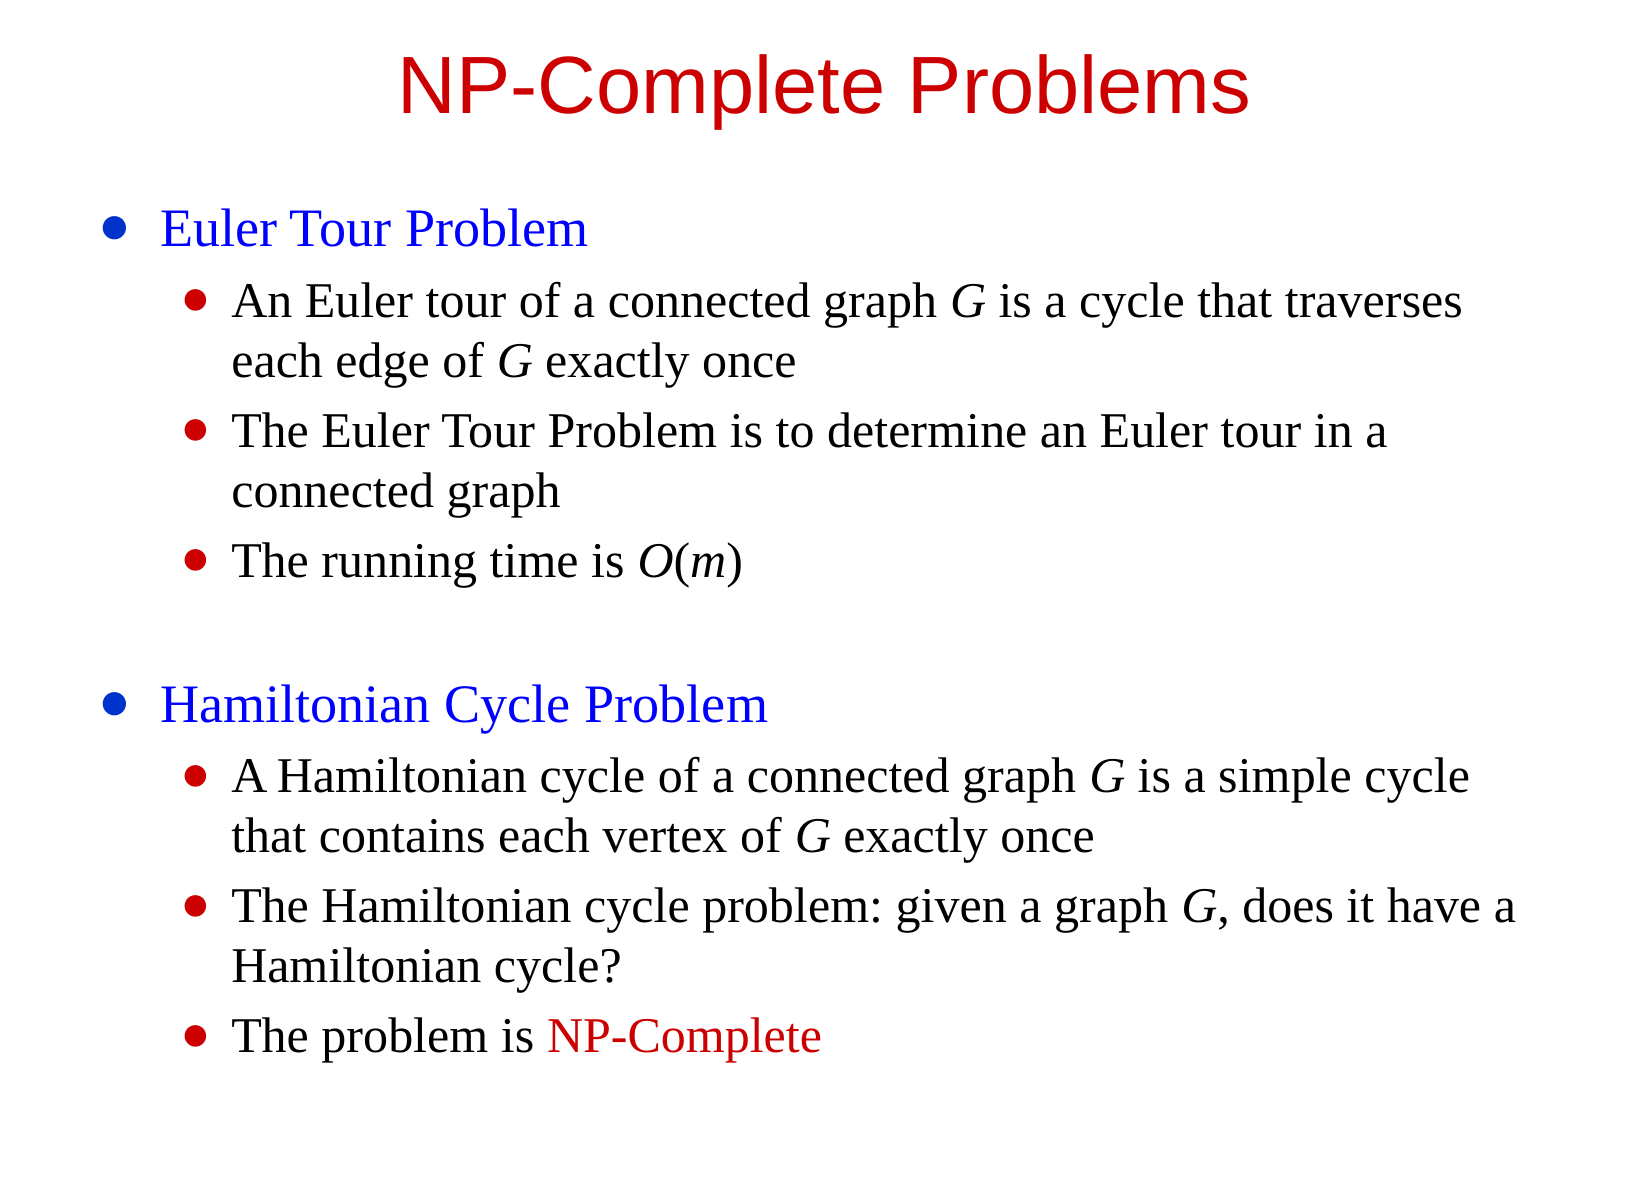

NP-Complete Problems
Euler Tour Problem
An Euler tour of a connected graph G is a cycle that traverses each edge of G exactly once
The Euler Tour Problem is to determine an Euler tour in a connected graph
The running time is O(m)

Hamiltonian Cycle Problem
A Hamiltonian cycle of a connected graph G is a simple cycle that contains each vertex of G exactly once
The Hamiltonian cycle problem: given a graph G, does it have a Hamiltonian cycle?
The problem is NP-Complete